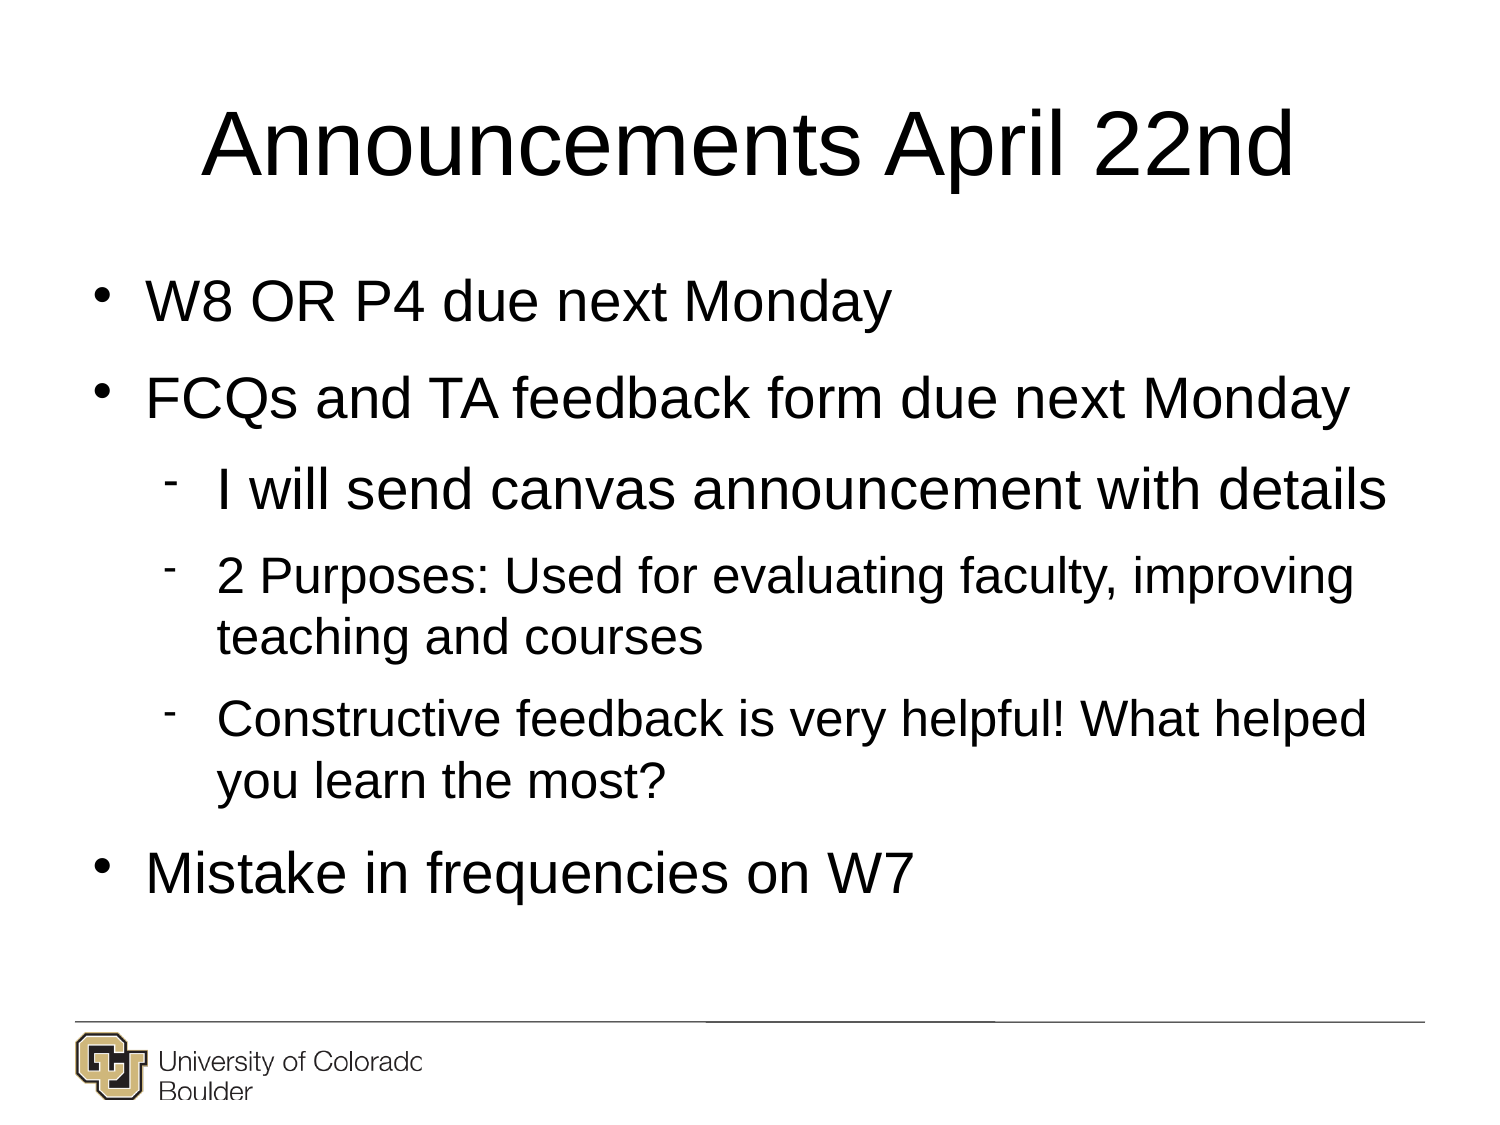

# Announcements April 22nd
W8 OR P4 due next Monday
FCQs and TA feedback form due next Monday
I will send canvas announcement with details
2 Purposes: Used for evaluating faculty, improving teaching and courses
Constructive feedback is very helpful! What helped you learn the most?
Mistake in frequencies on W7